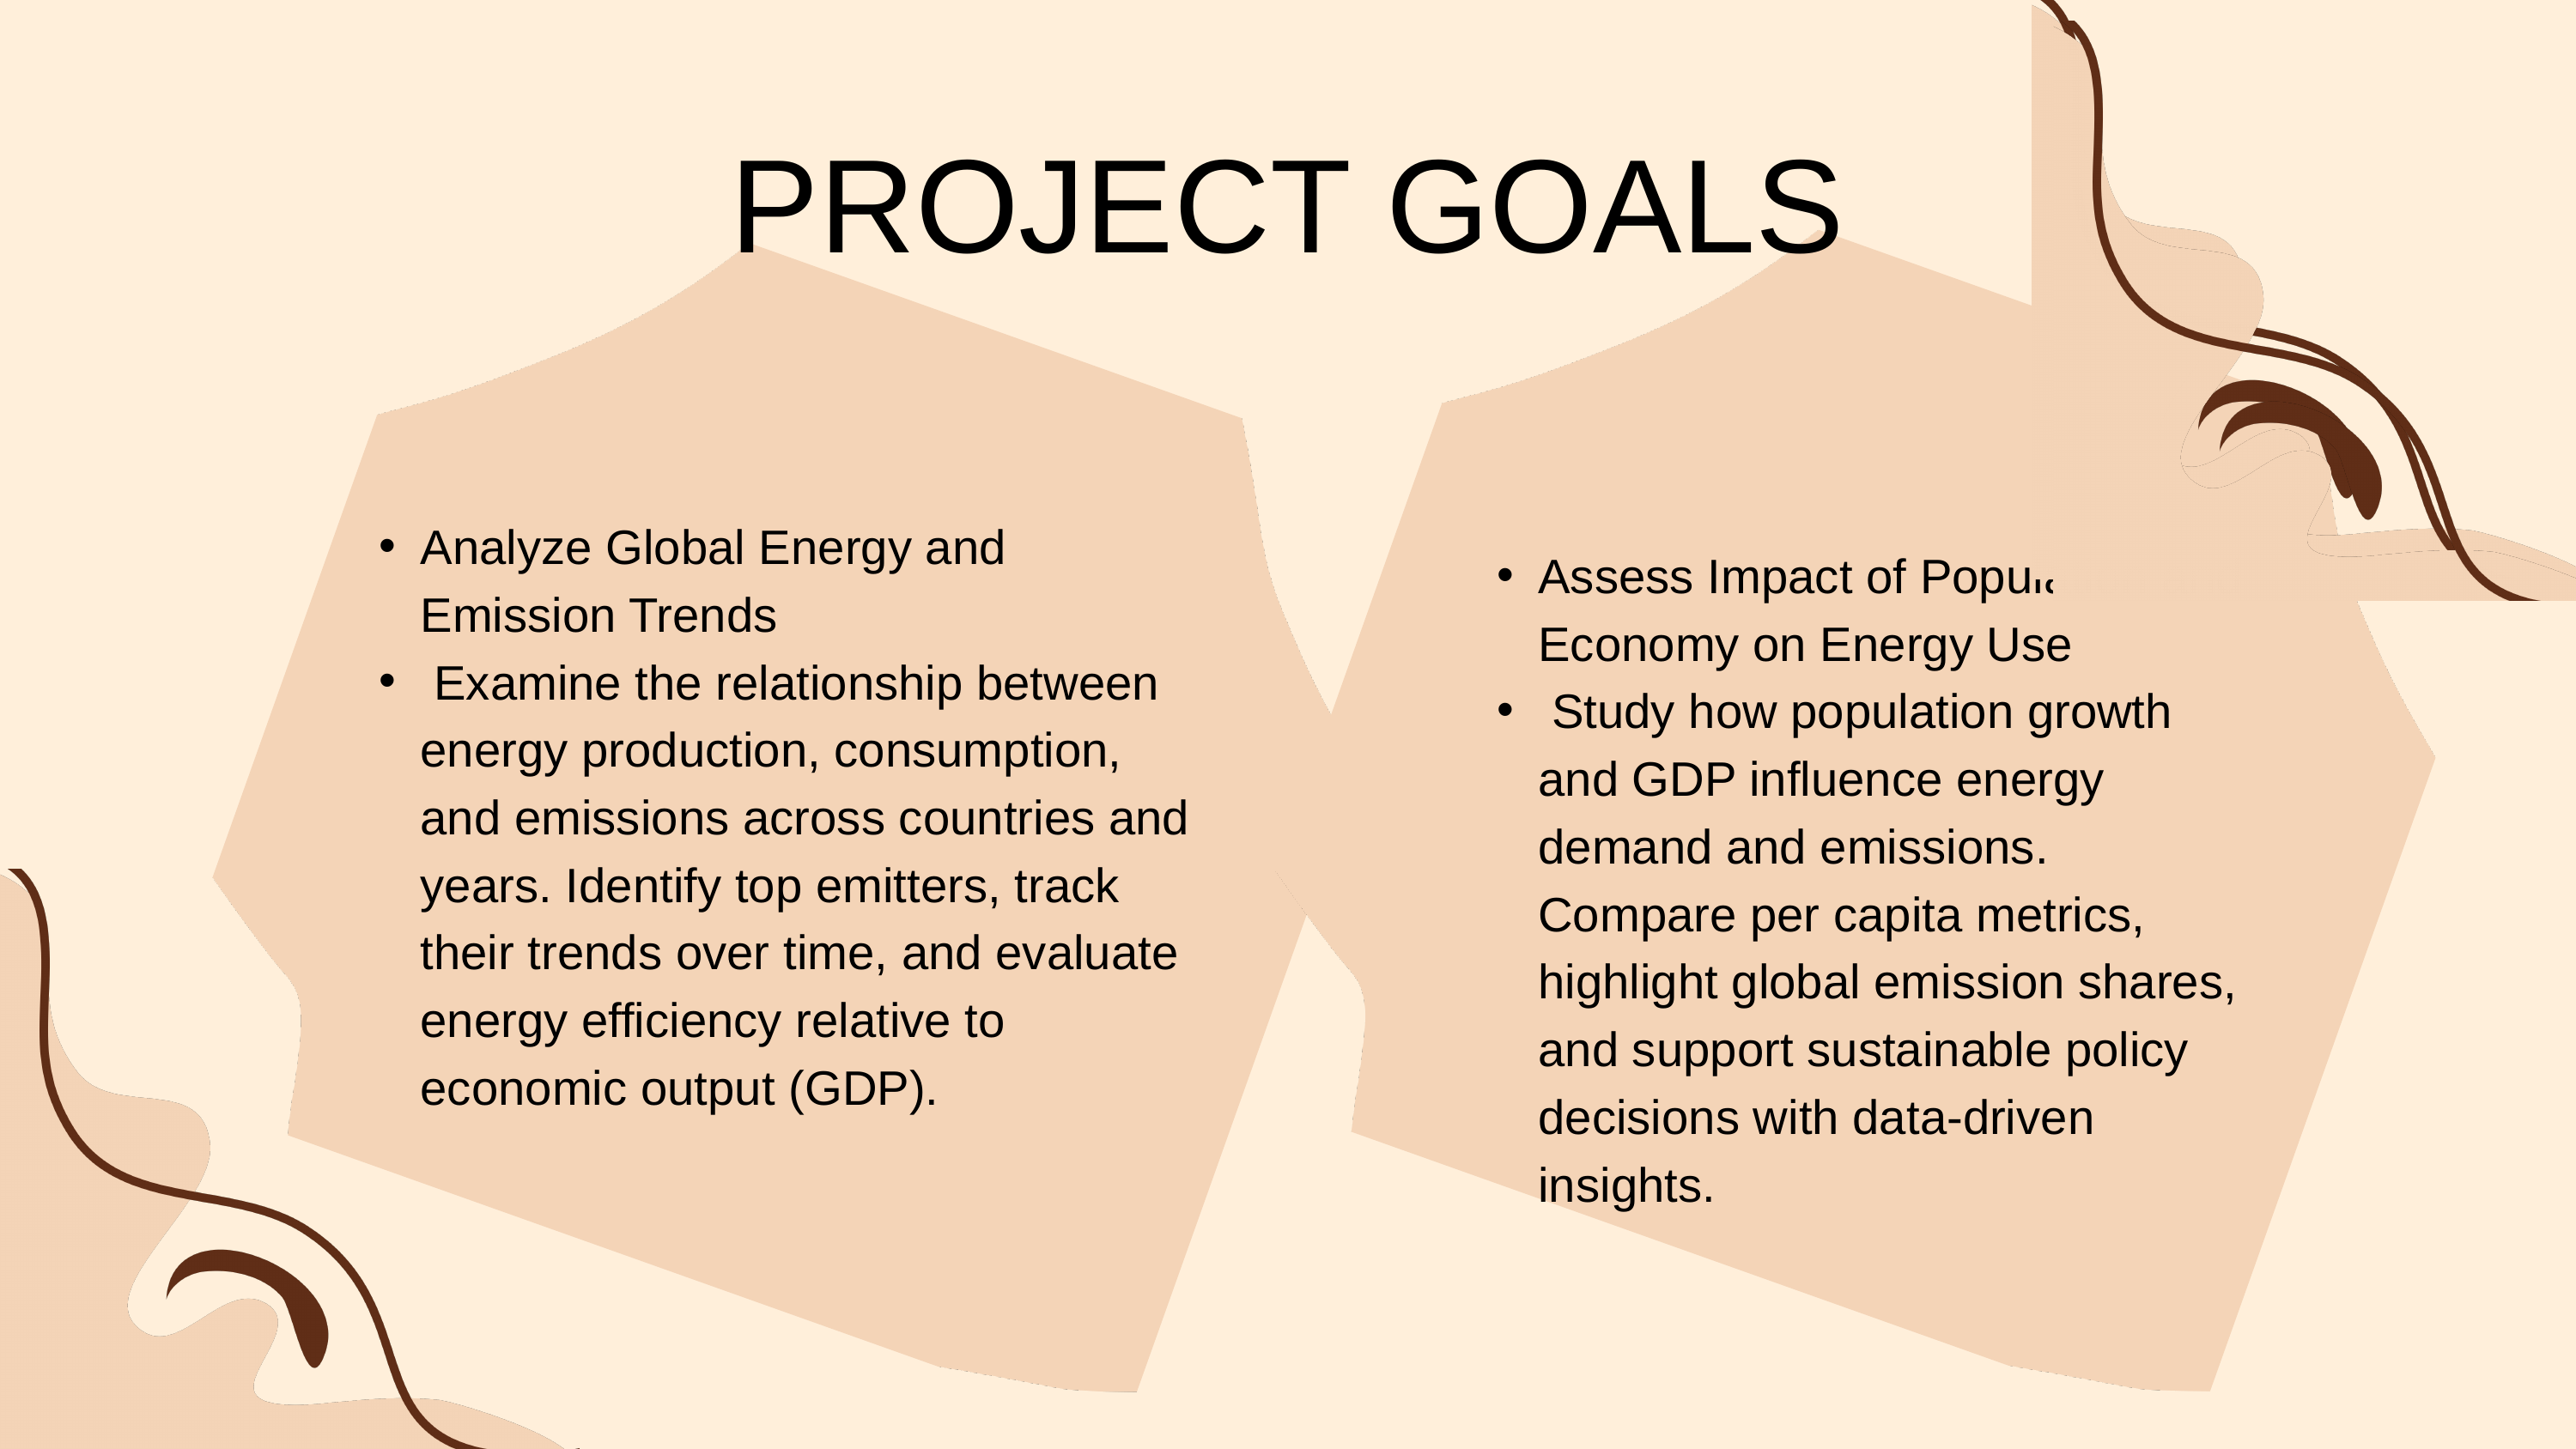

PROJECT GOALS

Analyze Global Energy and Emission Trends
 Examine the relationship between energy production, consumption, and emissions across countries and years. Identify top emitters, track their trends over time, and evaluate energy efficiency relative to economic output (GDP).
Assess Impact of Population and Economy on Energy Use
 Study how population growth and GDP influence energy demand and emissions. Compare per capita metrics, highlight global emission shares, and support sustainable policy decisions with data-driven insights.